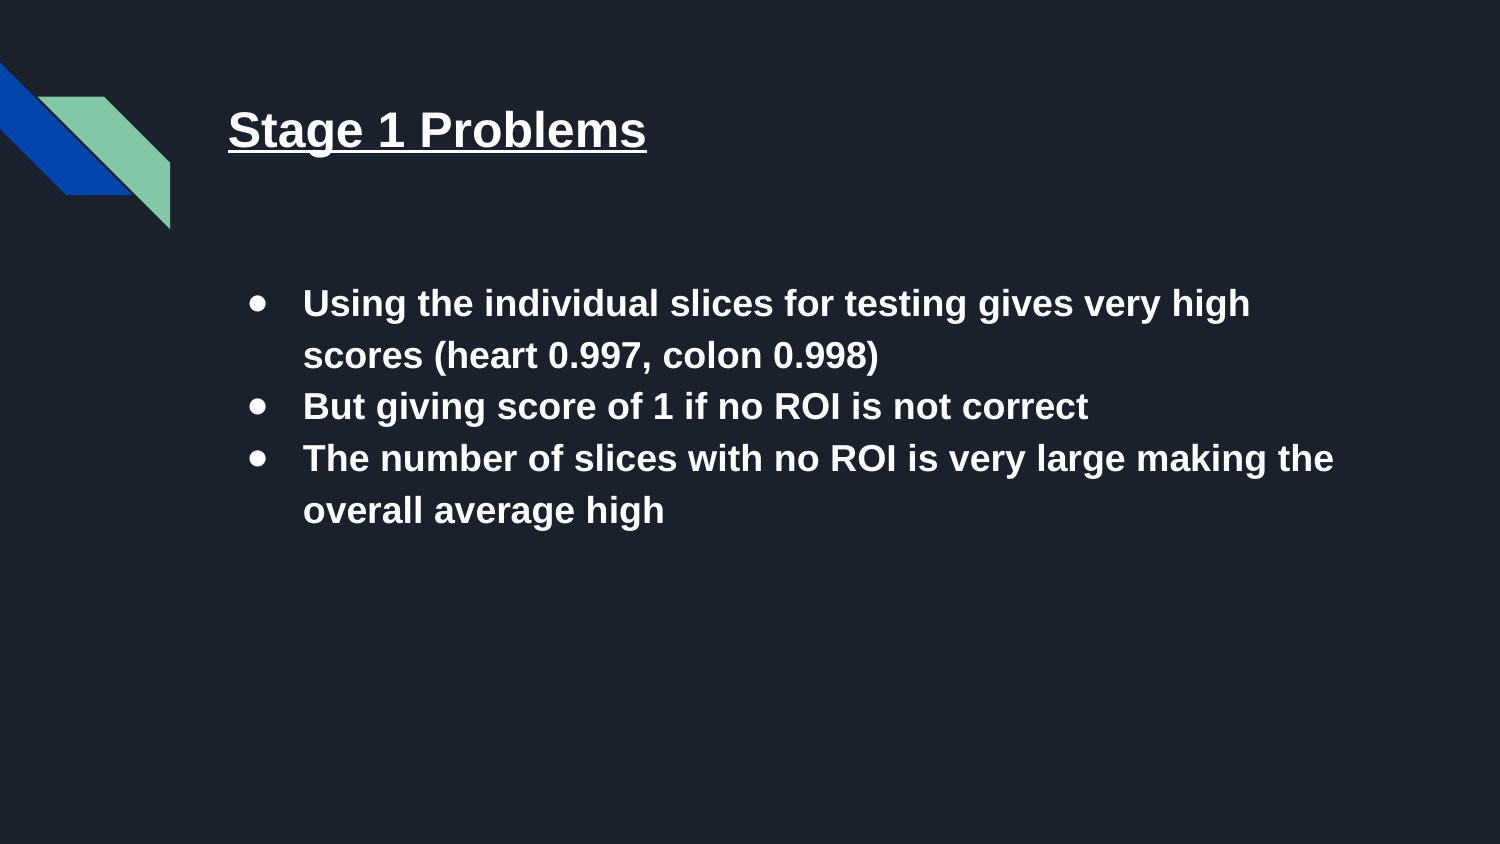

# Stage 1 Problems

Using the individual slices for testing gives very high scores (heart 0.997, colon 0.998)
But giving score of 1 if no ROI is not correct
The number of slices with no ROI is very large making the overall average high